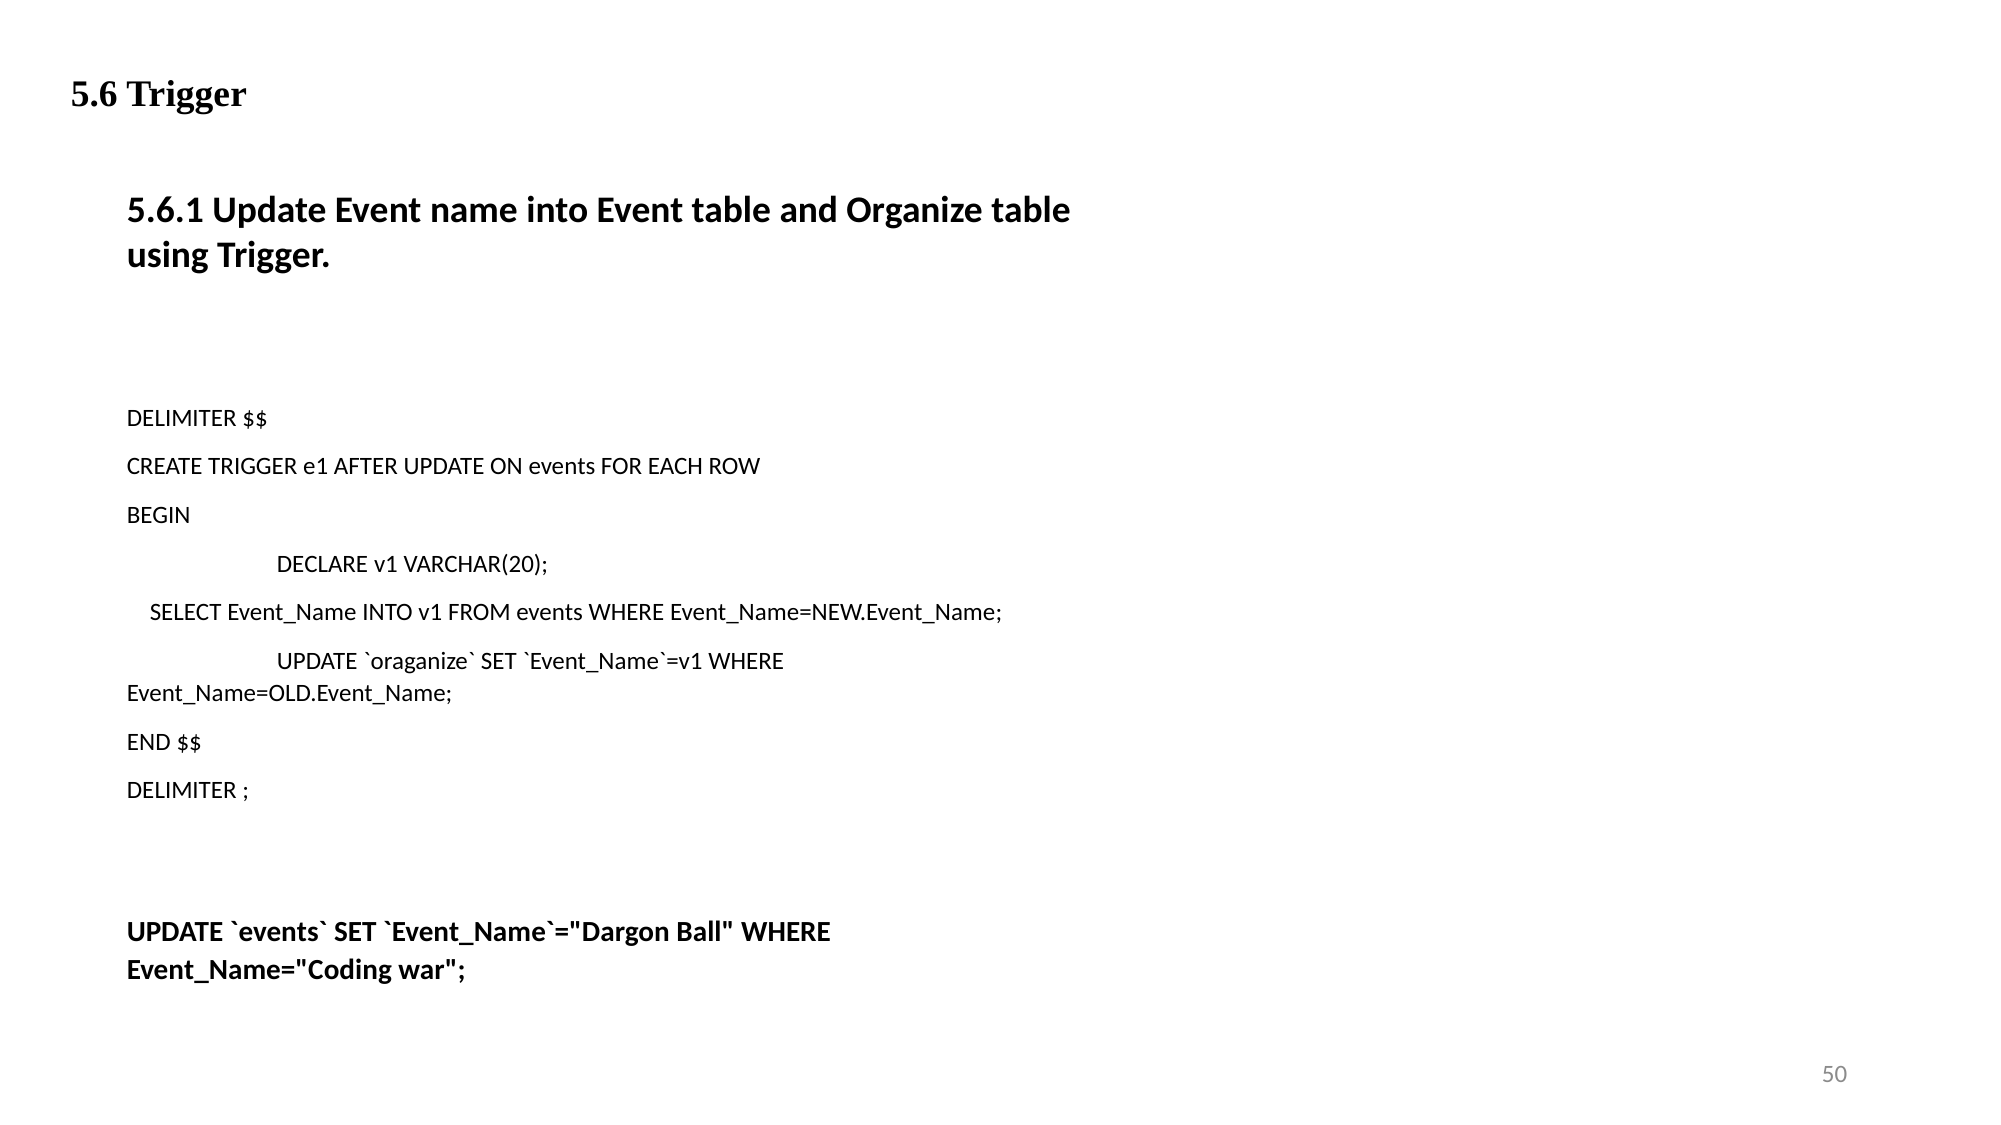

5.6 Trigger
5.6.1 Update Event name into Event table and Organize table using Trigger.
DELIMITER $$
CREATE TRIGGER e1 AFTER UPDATE ON events FOR EACH ROW
BEGIN
	DECLARE v1 VARCHAR(20);
    SELECT Event_Name INTO v1 FROM events WHERE Event_Name=NEW.Event_Name;
	UPDATE `oraganize` SET `Event_Name`=v1 WHERE Event_Name=OLD.Event_Name;
END $$
DELIMITER ;
UPDATE `events` SET `Event_Name`="Dargon Ball" WHERE Event_Name="Coding war";
50